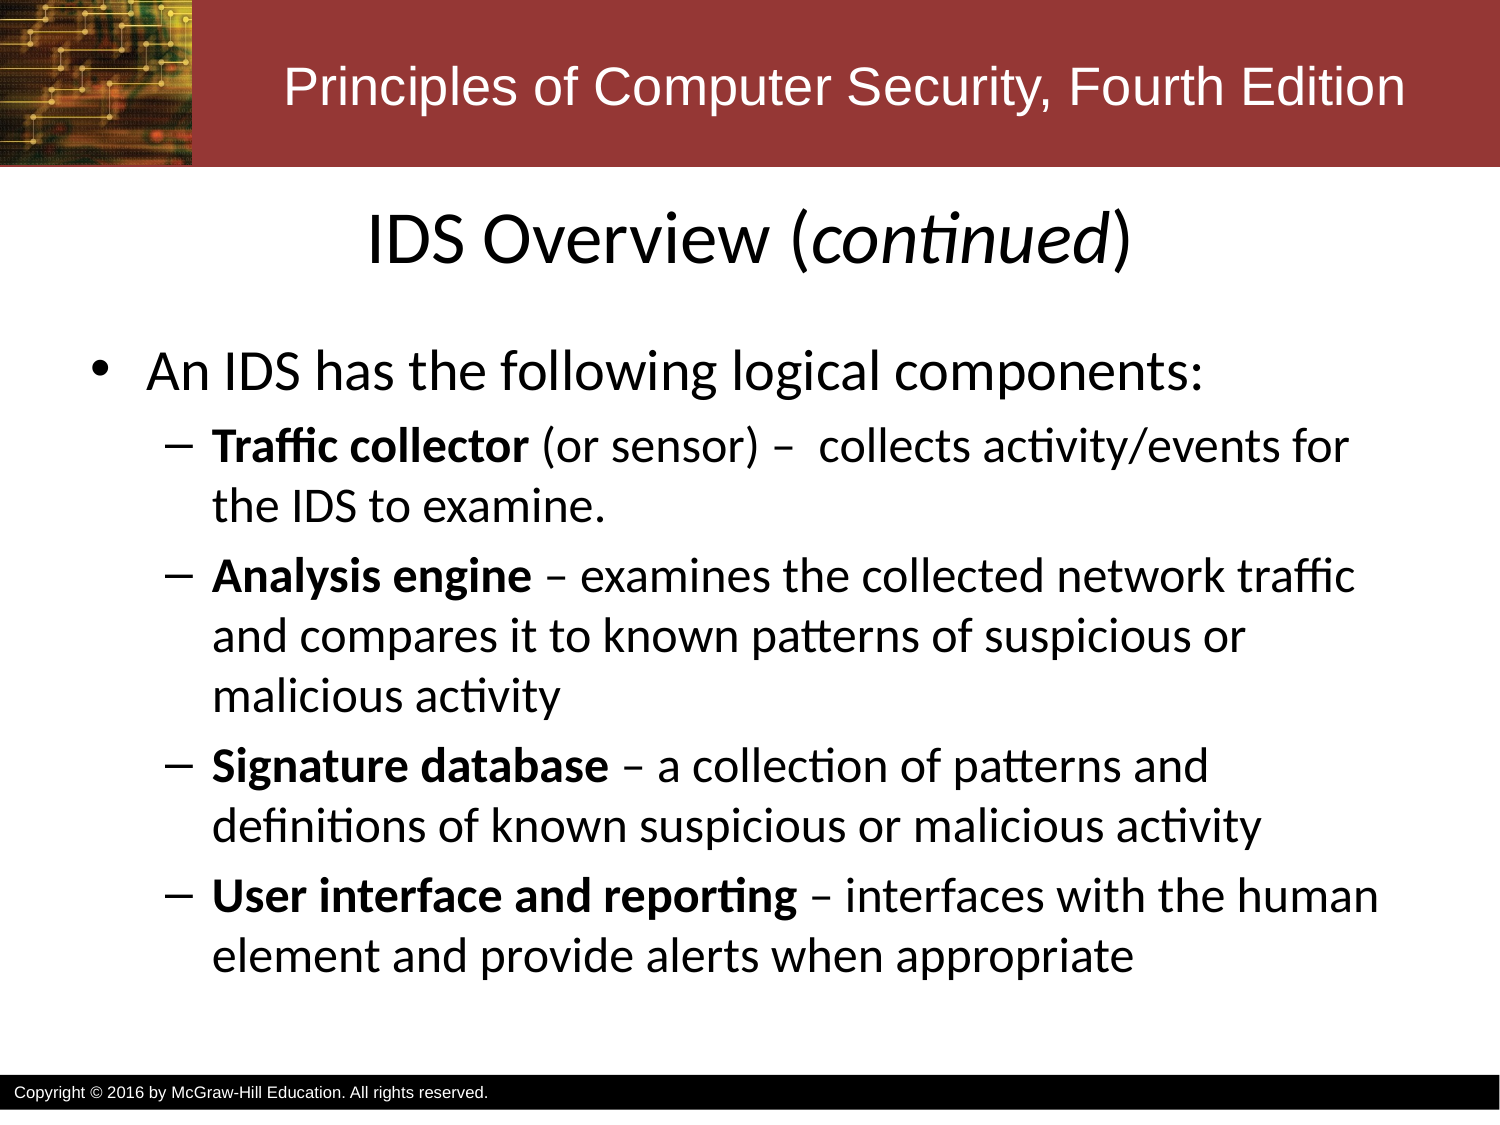

# IDS Overview (continued)
An IDS has the following logical components:
Traffic collector (or sensor) –  collects activity/events for the IDS to examine.
Analysis engine – examines the collected network traffic and compares it to known patterns of suspicious or malicious activity
Signature database – a collection of patterns and definitions of known suspicious or malicious activity
User interface and reporting – interfaces with the human element and provide alerts when appropriate